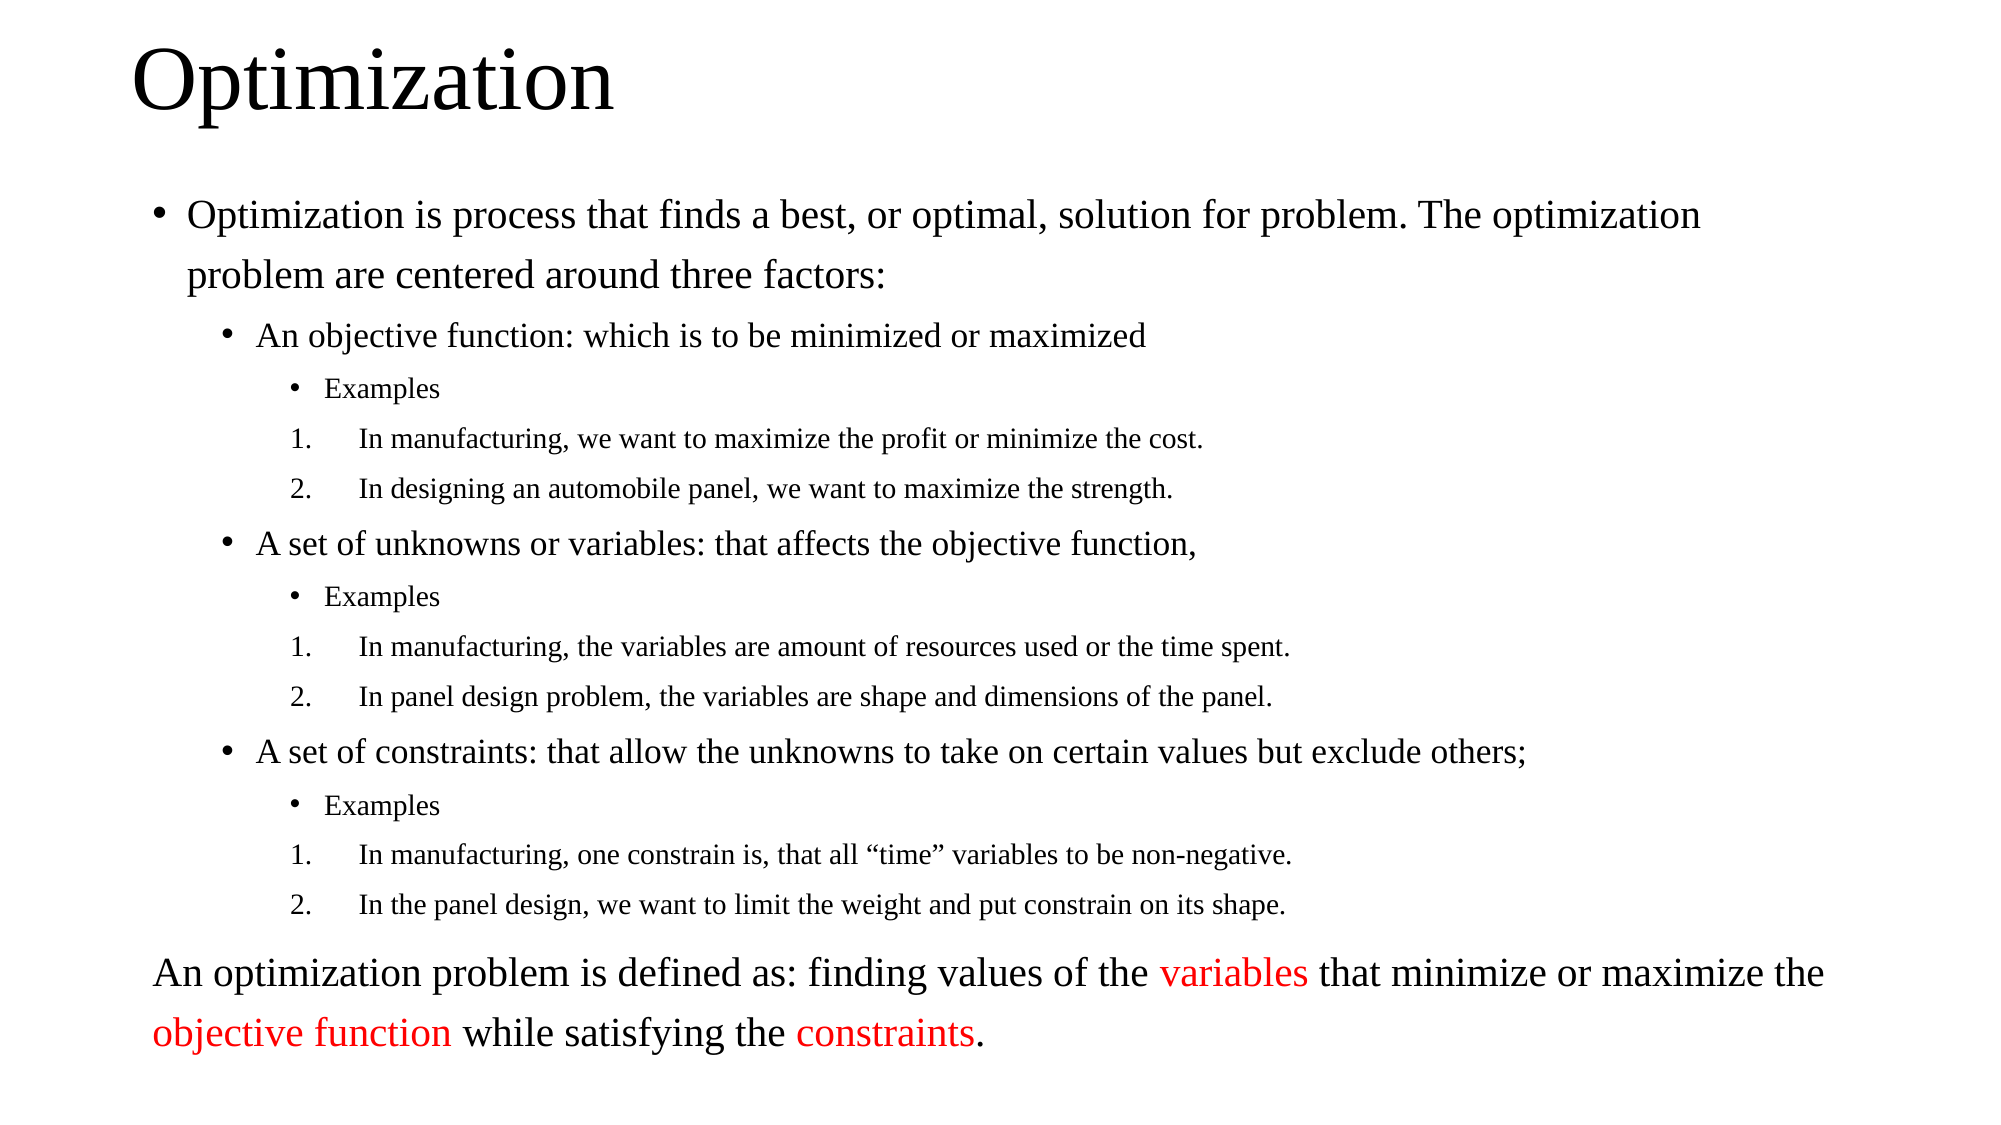

# Optimization
Optimization is process that finds a best, or optimal, solution for problem. The optimization problem are centered around three factors:
An objective function: which is to be minimized or maximized
Examples
In manufacturing, we want to maximize the profit or minimize the cost.
In designing an automobile panel, we want to maximize the strength.
A set of unknowns or variables: that affects the objective function,
Examples
In manufacturing, the variables are amount of resources used or the time spent.
In panel design problem, the variables are shape and dimensions of the panel.
A set of constraints: that allow the unknowns to take on certain values but exclude others;
Examples
In manufacturing, one constrain is, that all “time” variables to be non-negative.
In the panel design, we want to limit the weight and put constrain on its shape.
An optimization problem is defined as: finding values of the variables that minimize or maximize the objective function while satisfying the constraints.